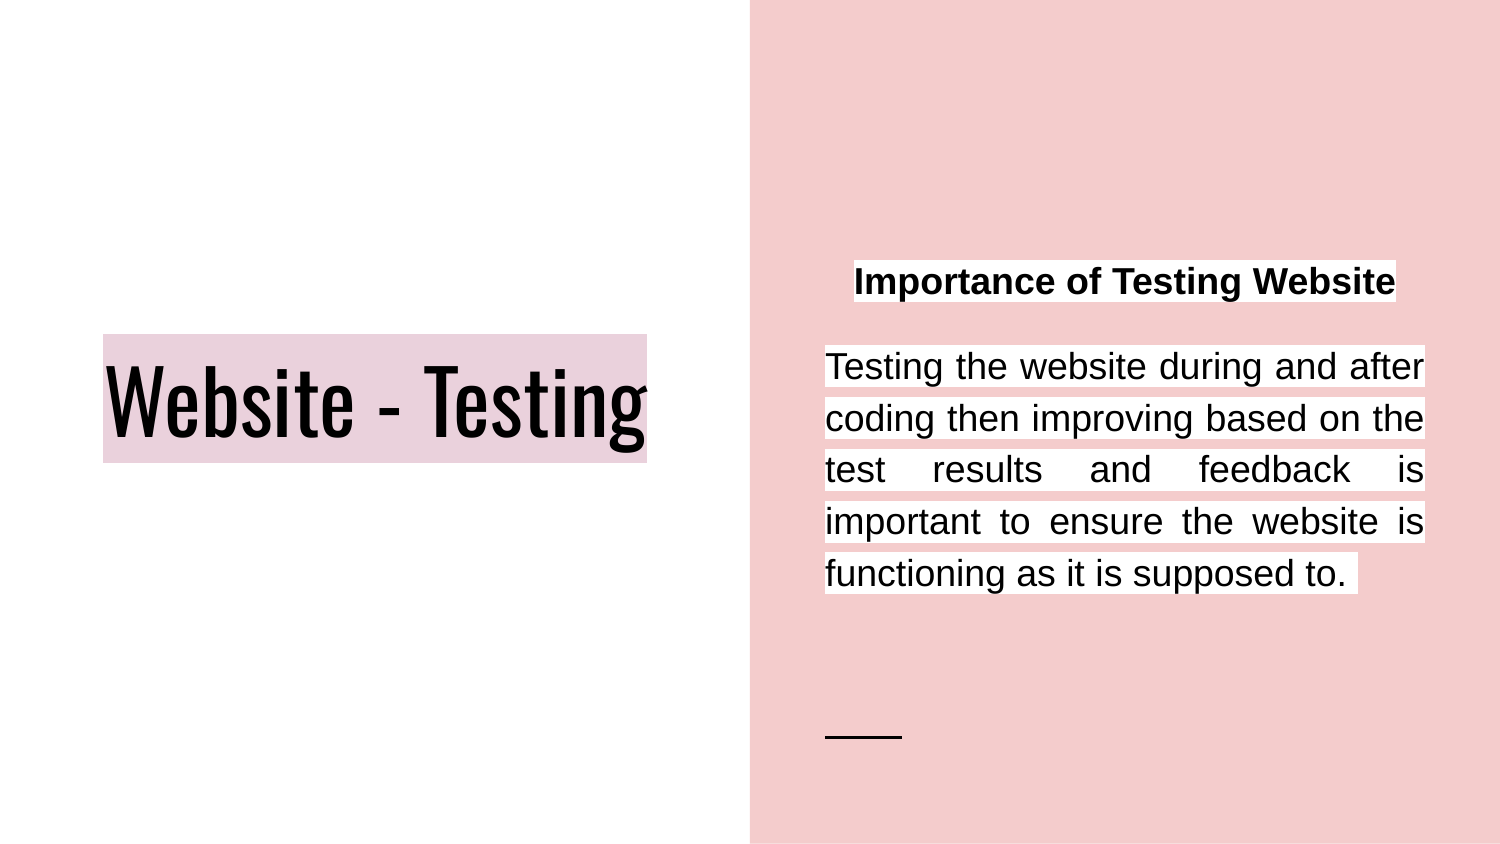

Importance of Testing Website
Testing the website during and after coding then improving based on the test results and feedback is important to ensure the website is functioning as it is supposed to.
# Website - Testing